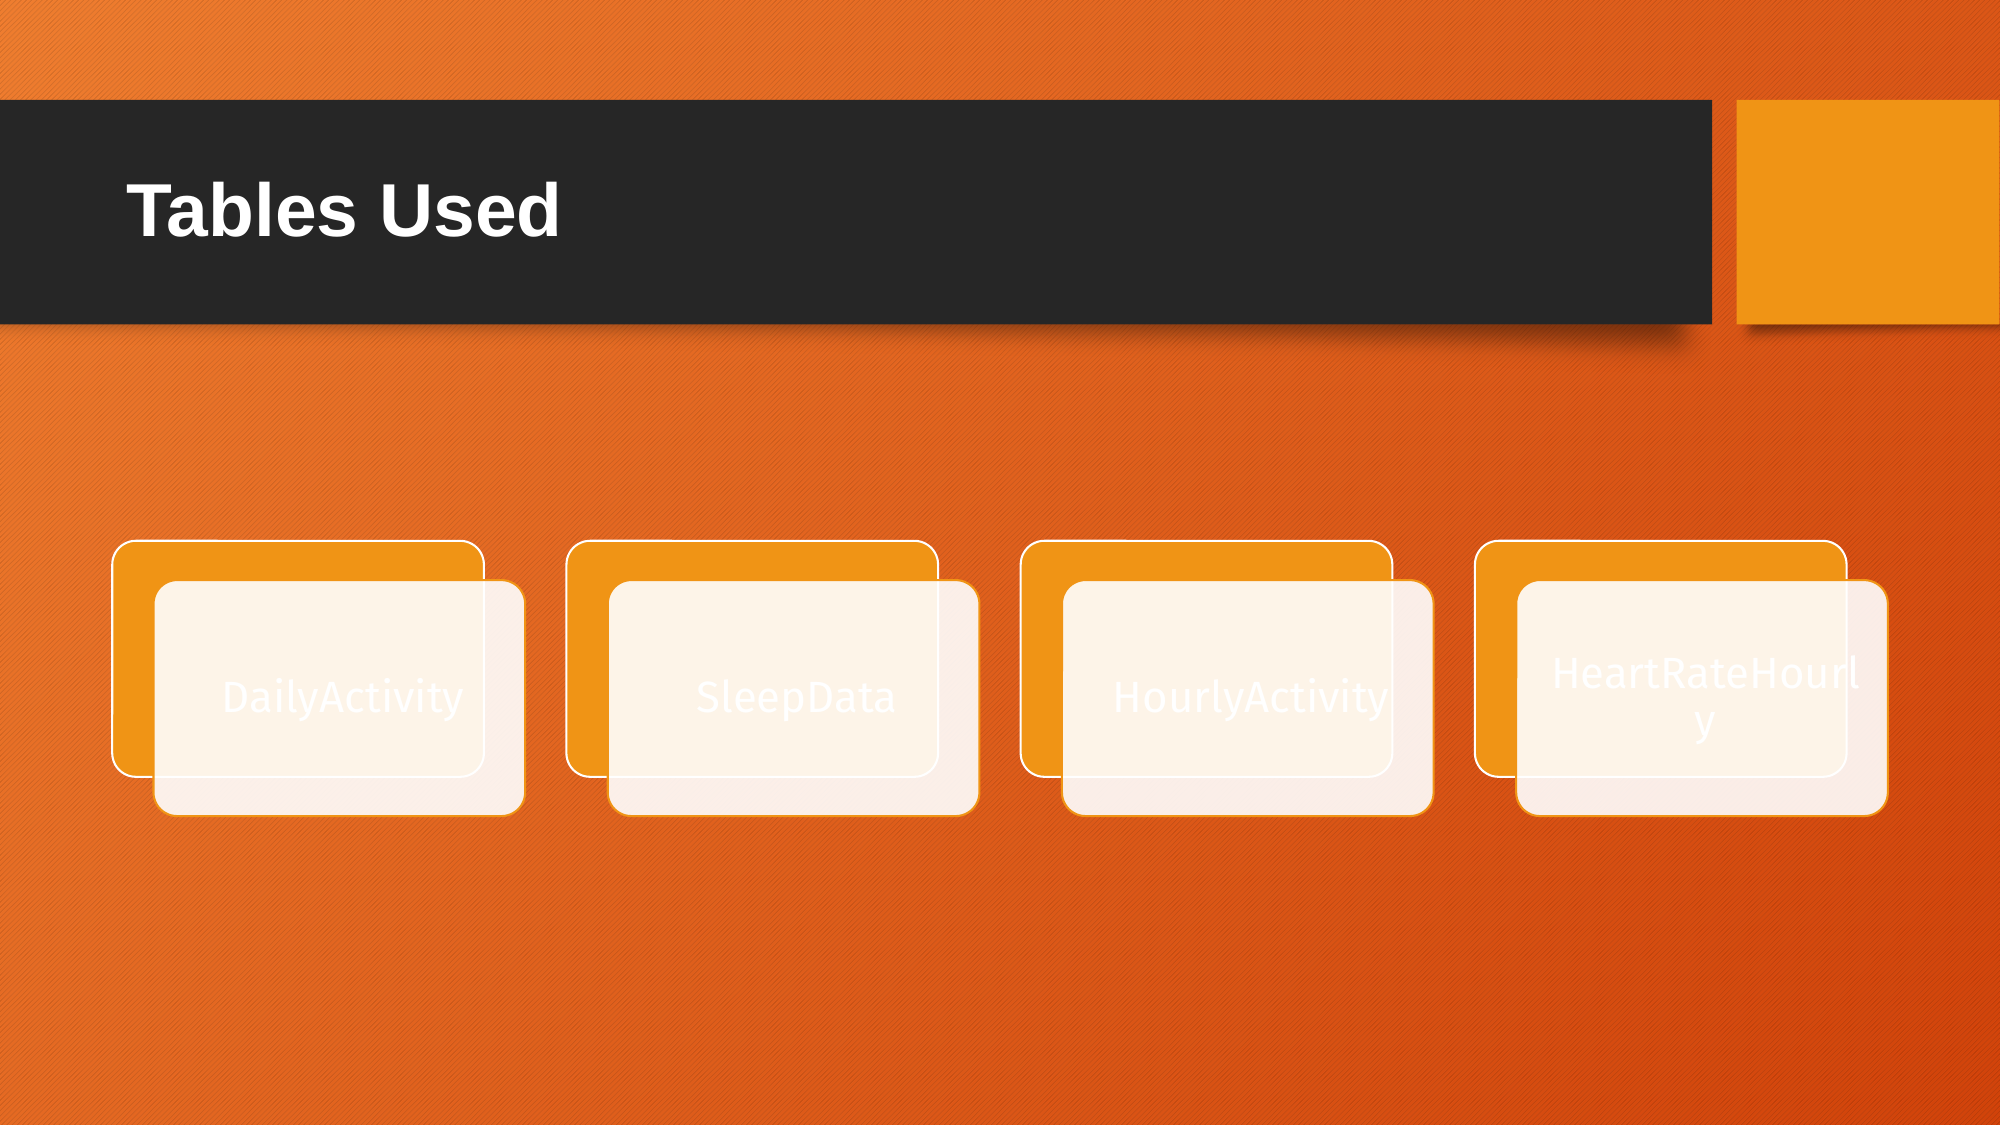

# Tables Used
DailyActivity
SleepData
HourlyActivity
HeartRateHourly